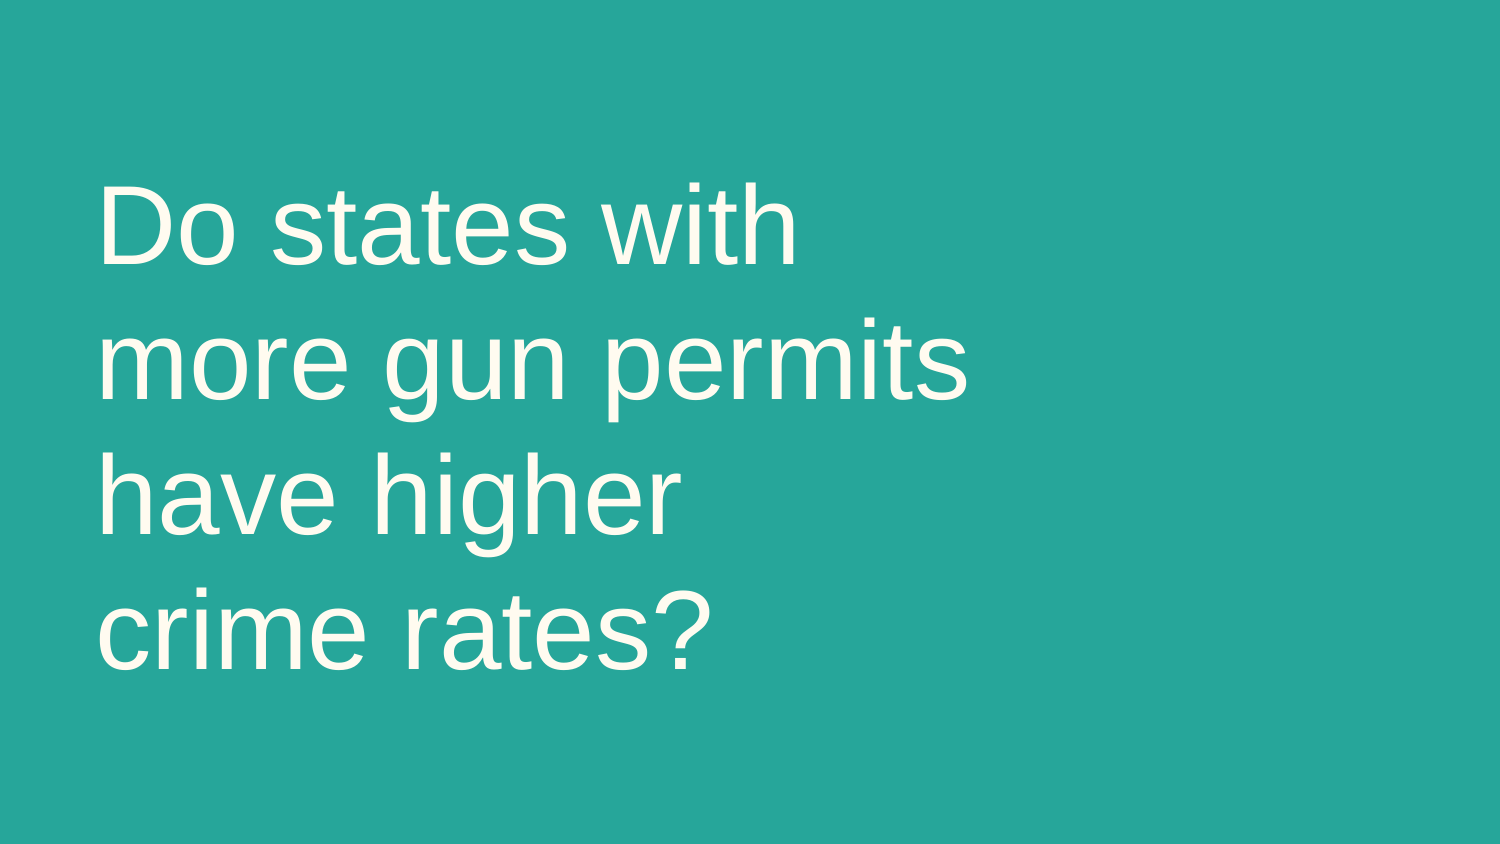

# Do states with more gun permits have higher crime rates?